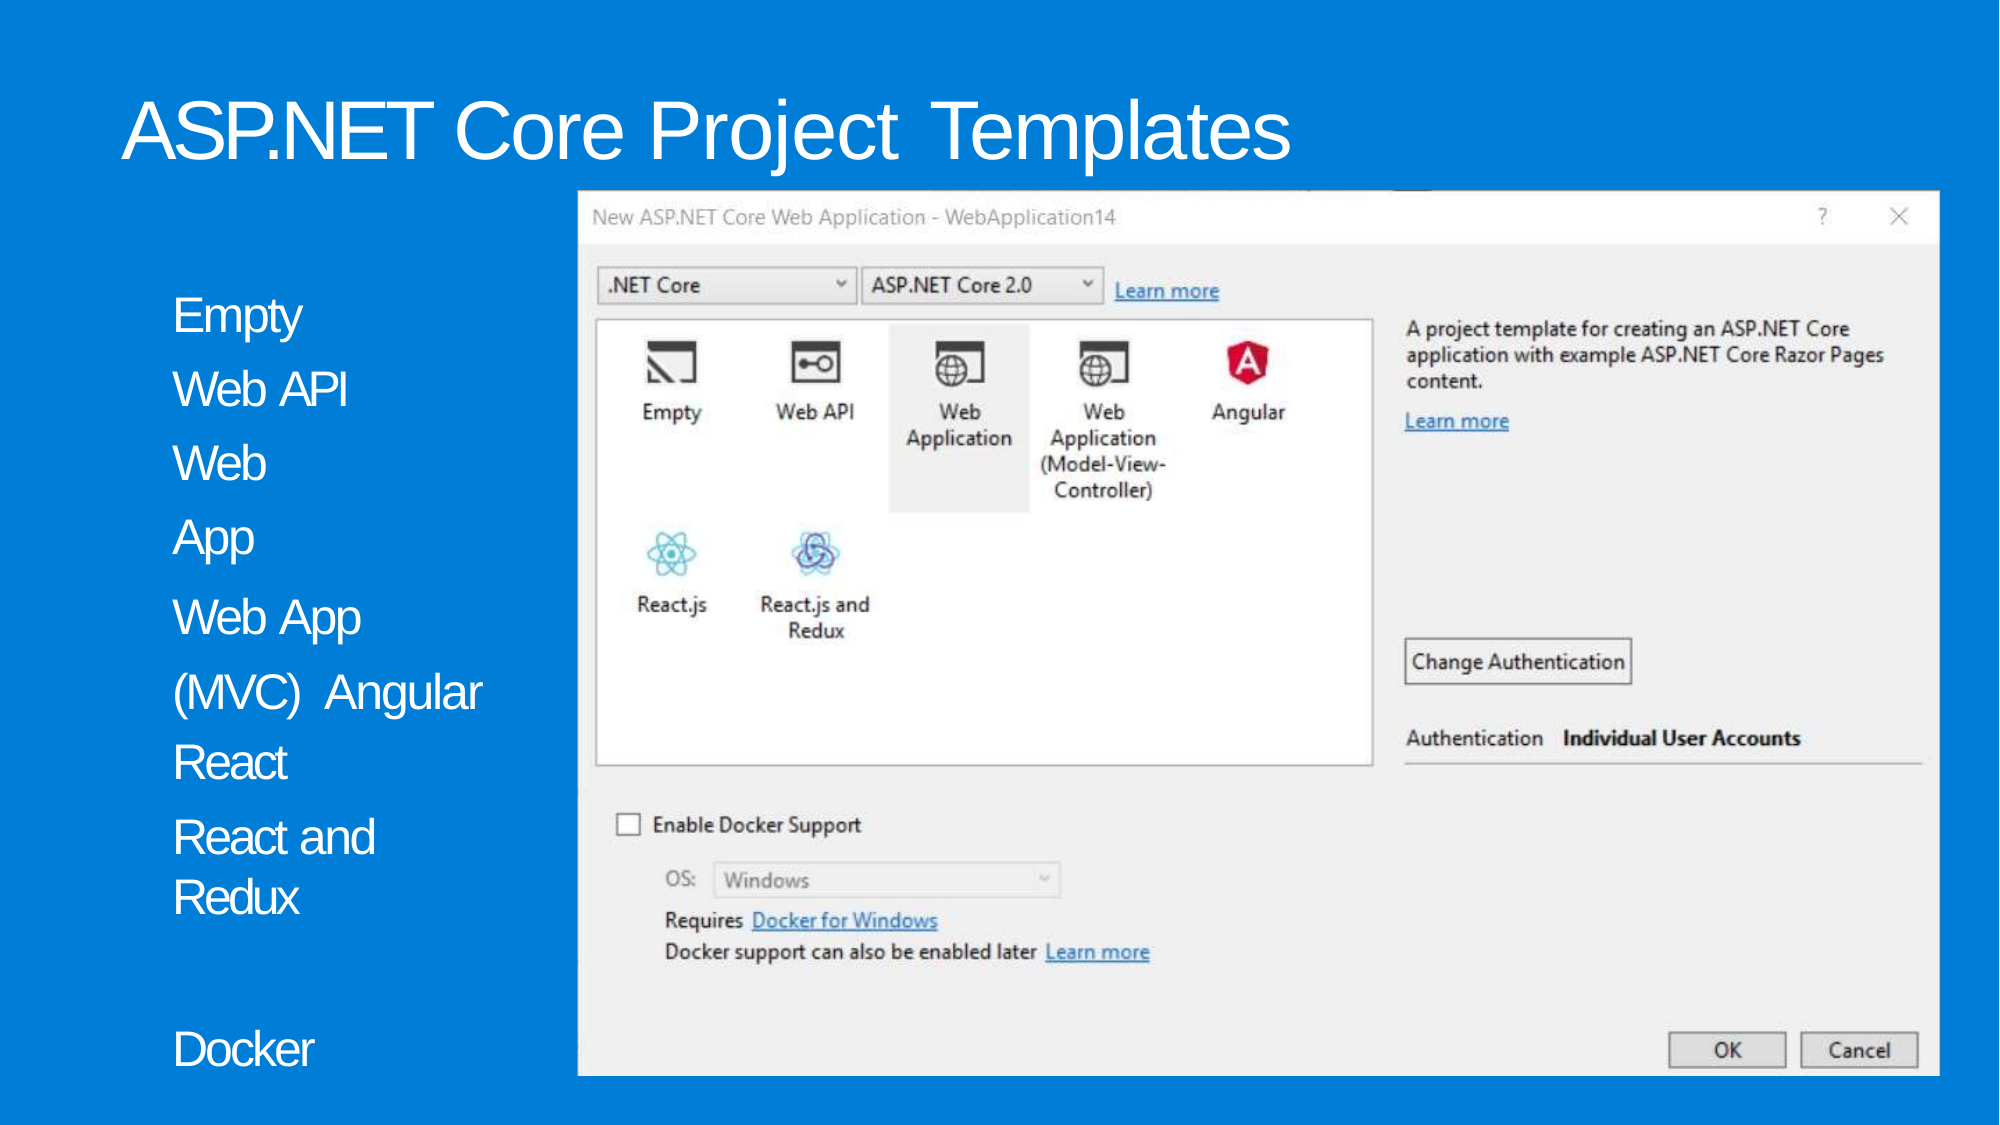

# ASP.NET Core Project Templates

Empty  Web API  Web App
Web App (MVC)  Angular
React
React and Redux

Docker